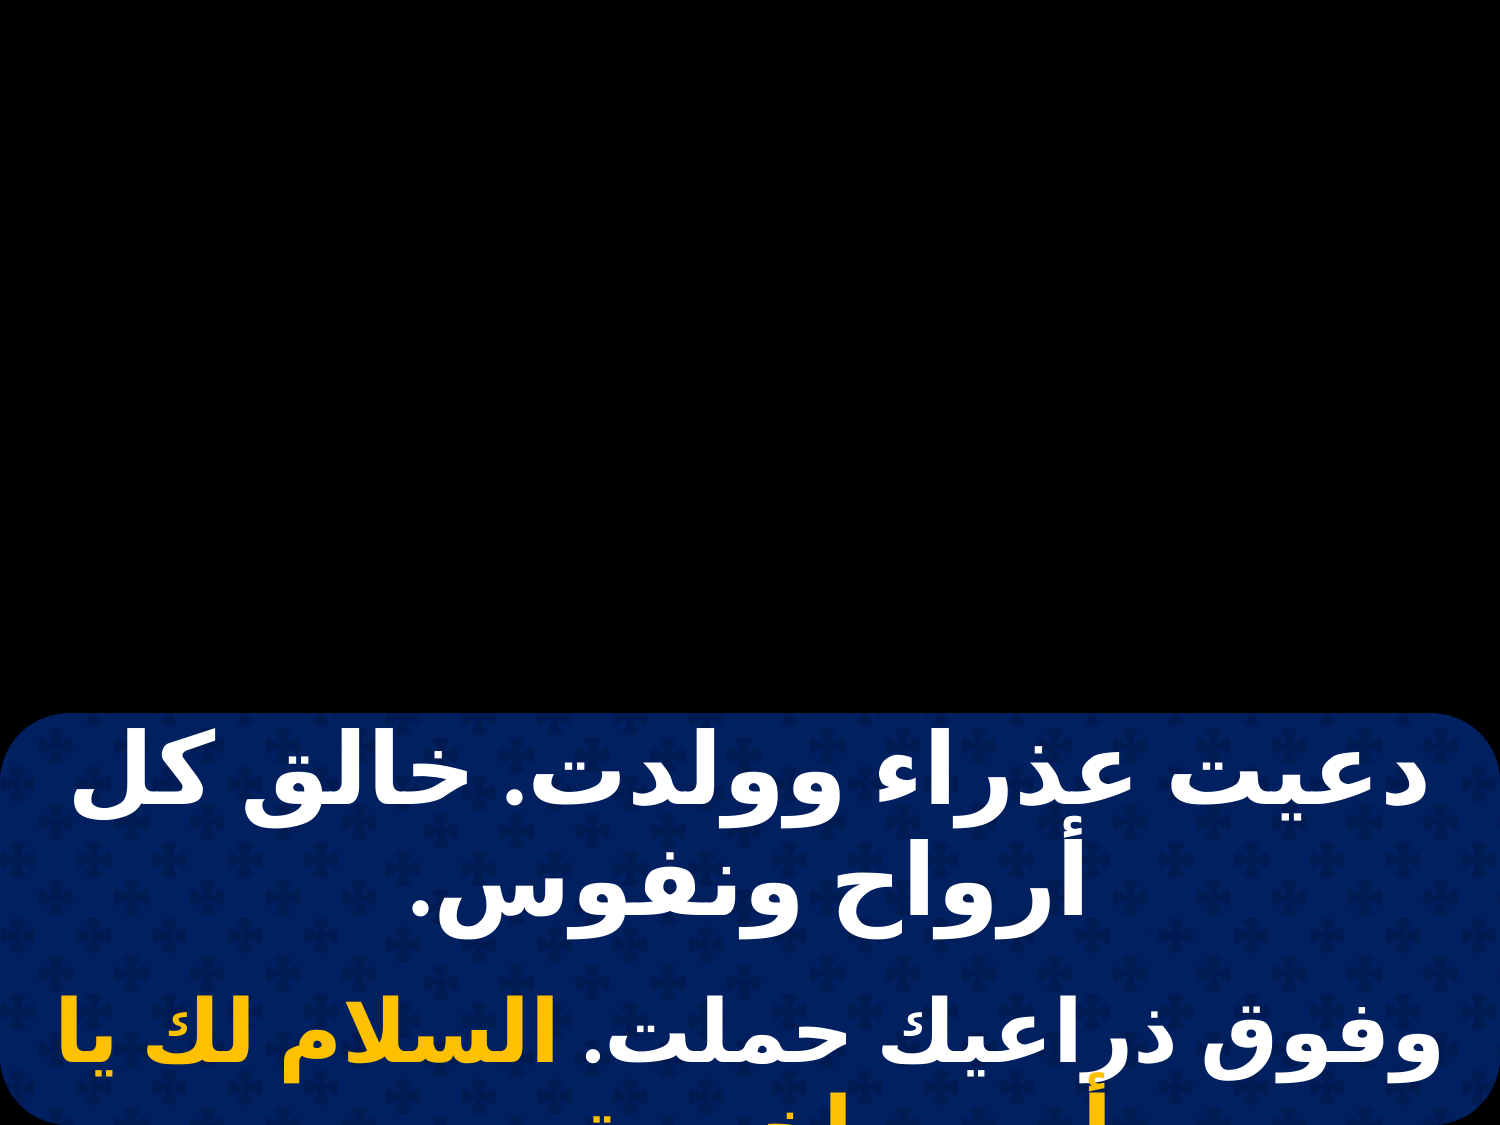

| دعيت عذراء وولدت. خالق كل أرواح ونفوس. |
| --- |
|  |
| وفوق ذراعيك حملت. السلام لك يا أم بي إخرستوس. |